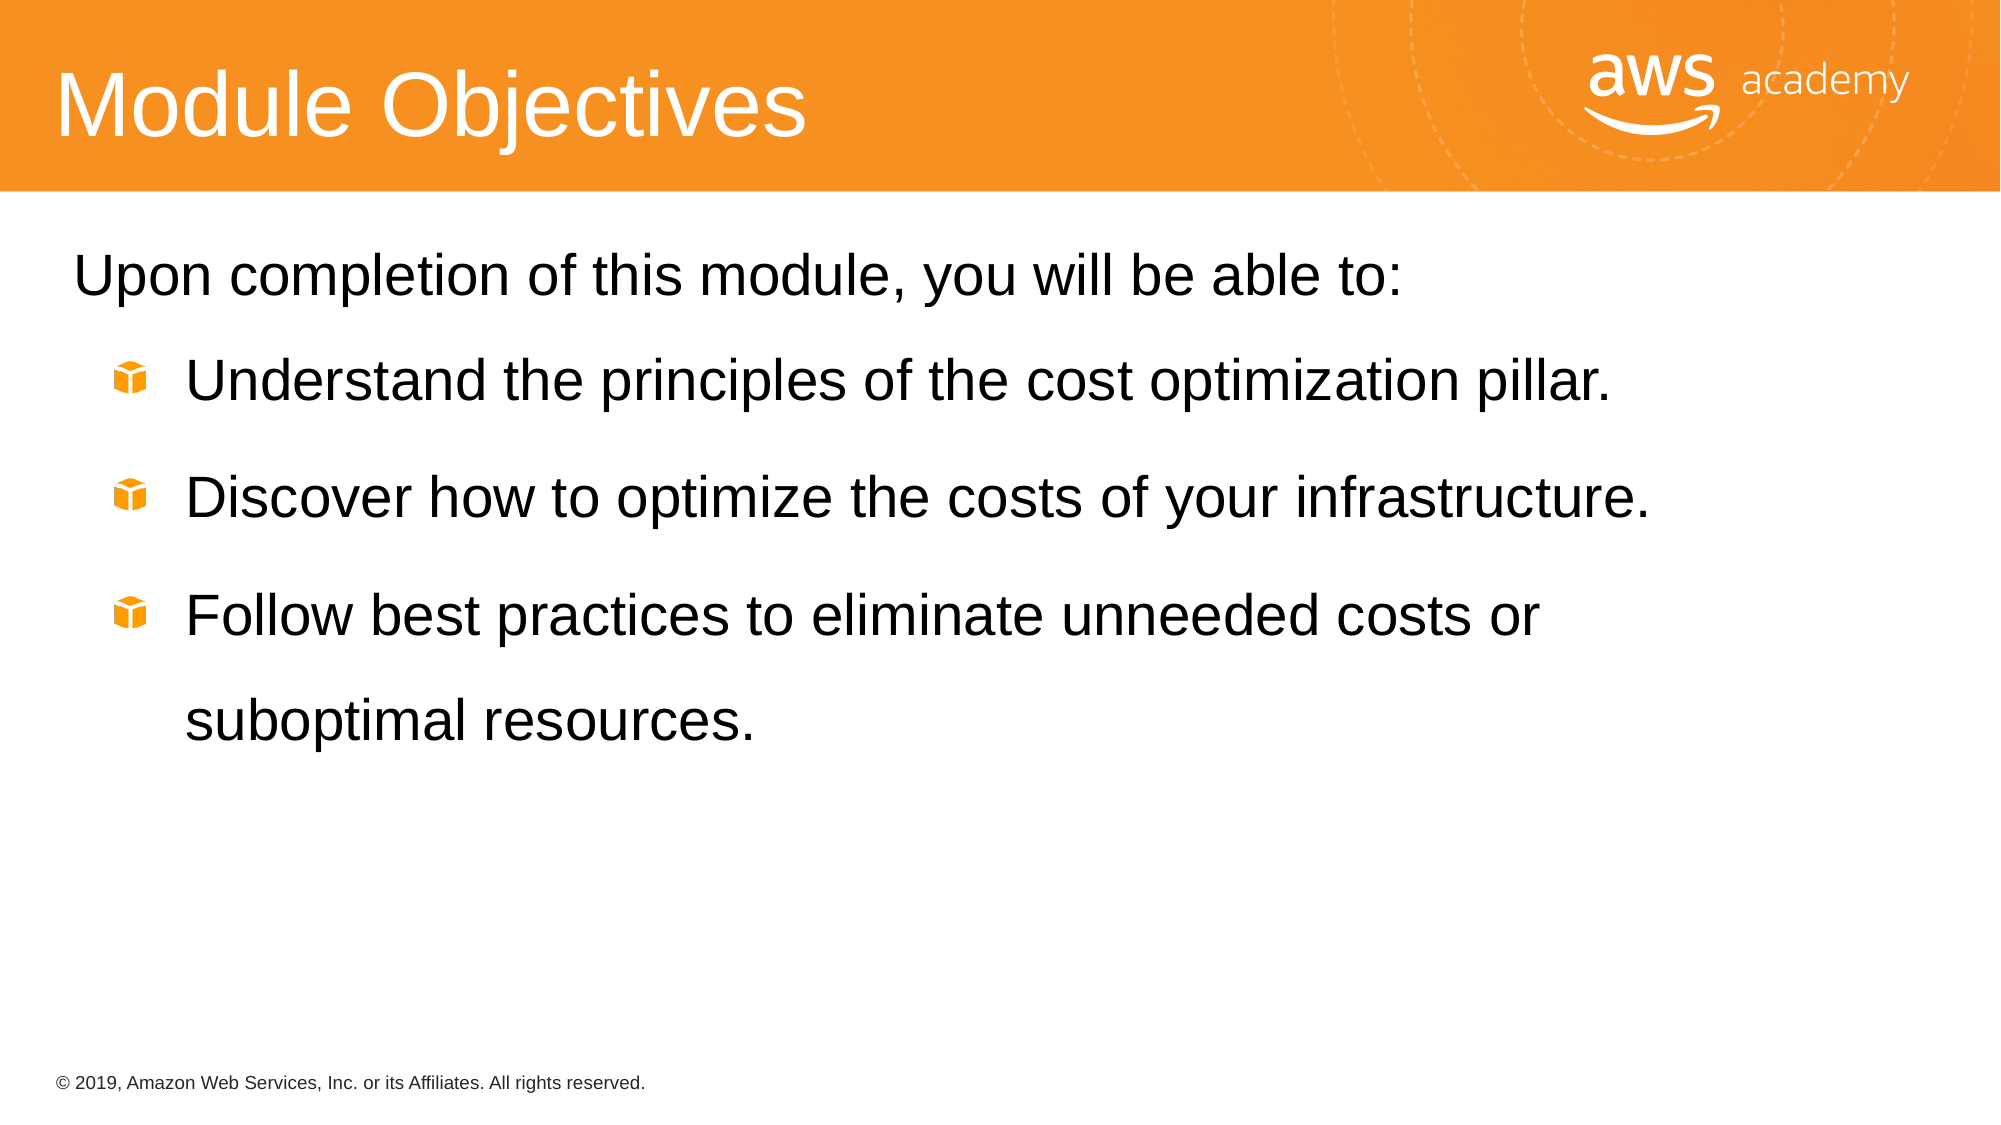

# Module Objectives
Upon completion of this module, you will be able to:
Understand the principles of the cost optimization pillar.
Discover how to optimize the costs of your infrastructure.
Follow best practices to eliminate unneeded costs or suboptimal resources.